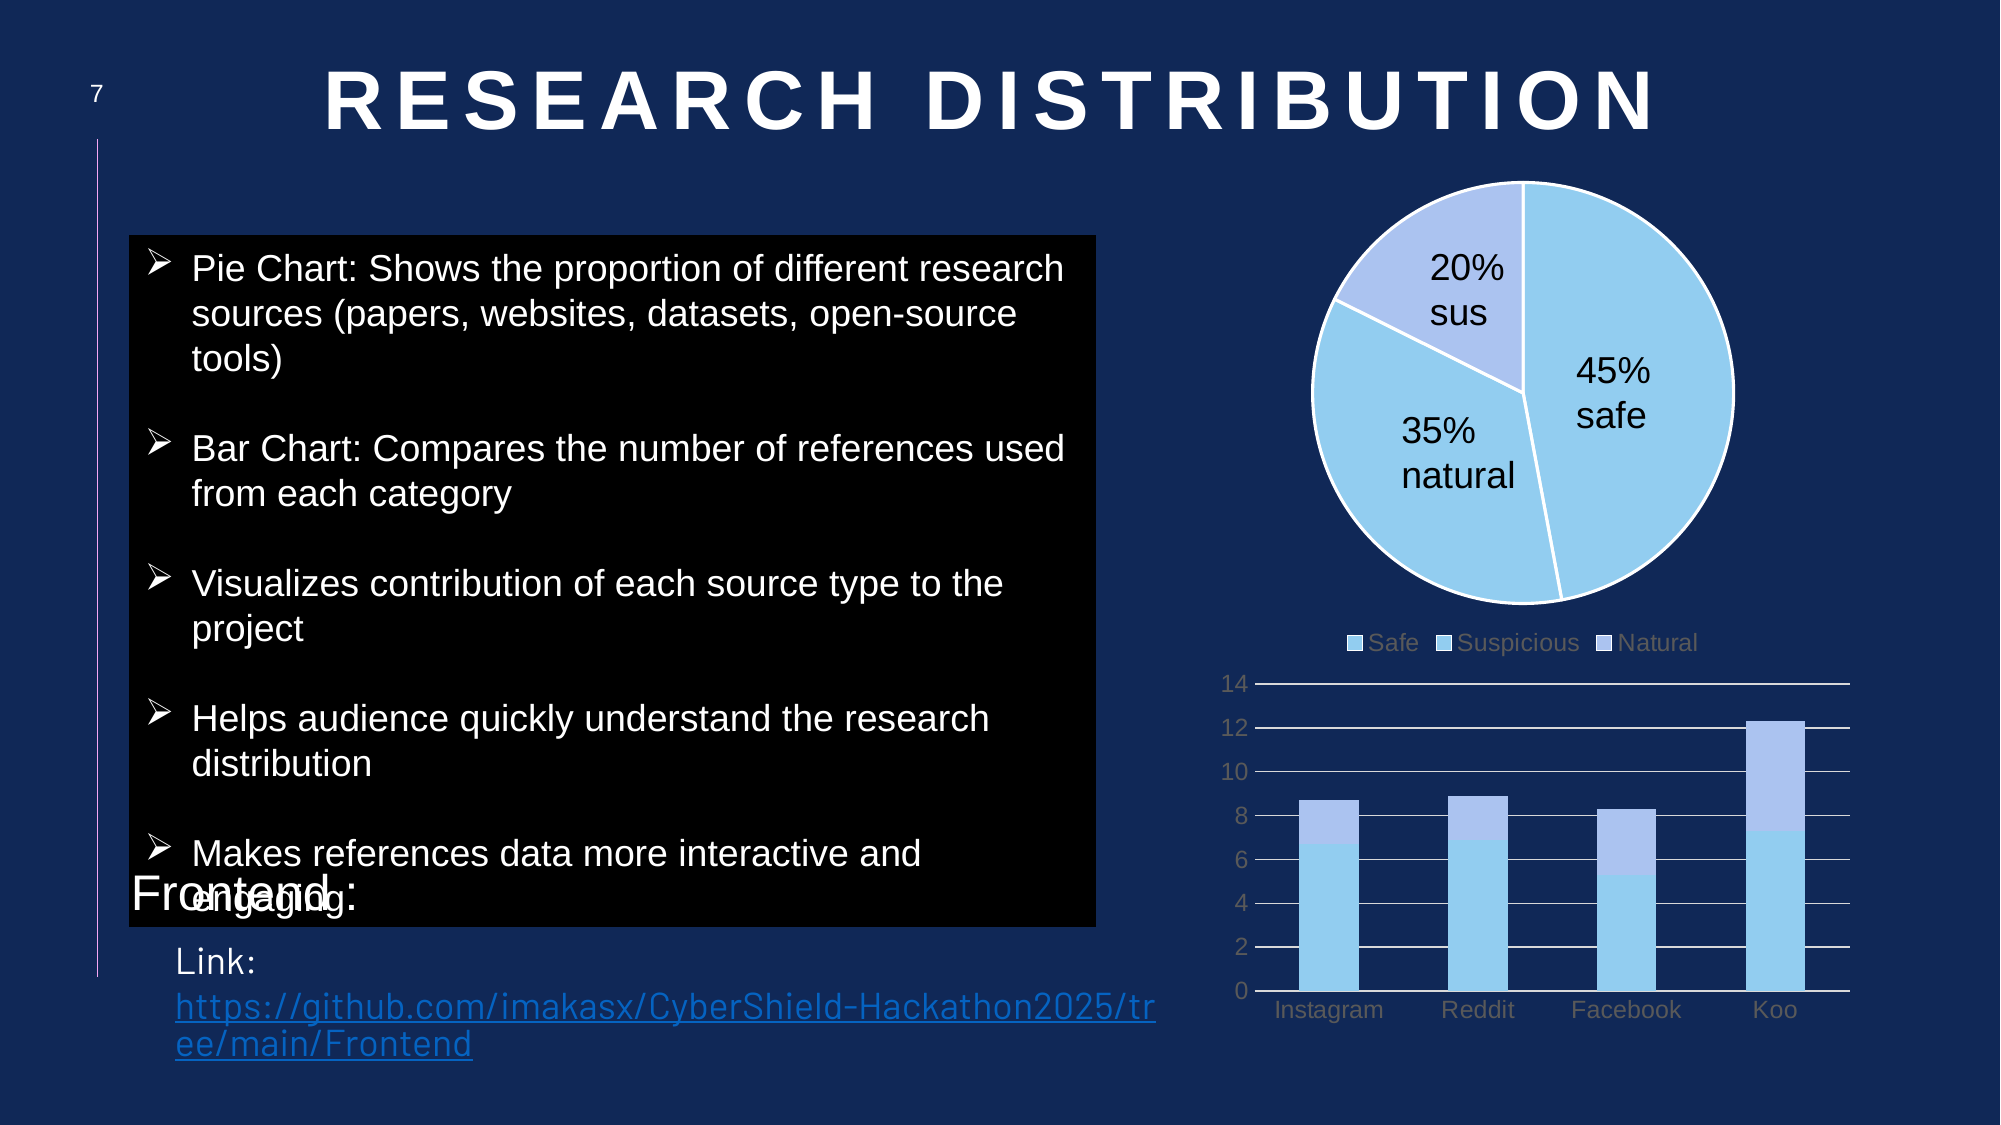

# Research distribution
7

### Chart

| Category | Column1 |
|---|---|
| Safe | 40.0 |
| Suspicious | 30.0 |
| Natural | 15.0 |
20%
sus
Pie Chart: Shows the proportion of different research sources (papers, websites, datasets, open-source tools)

Bar Chart: Compares the number of references used from each category

Visualizes contribution of each source type to the project

Helps audience quickly understand the research distribution

Makes references data more interactive and engaging
45% safe
35%
natural

### Chart

| Category | Column1 | Column2 | Column3 |
|---|---|---|---|
| Instagram | 4.3 | 2.4 | 2.0 |
| Reddit | 2.5 | 4.4 | 2.0 |
| Facebook | 3.5 | 1.8 | 3.0 |
| Koo | 4.5 | 2.8 | 5.0 |
Frontend :
Link: https://github.com/imakasx/CyberShield-Hackathon2025/tree/main/Frontend